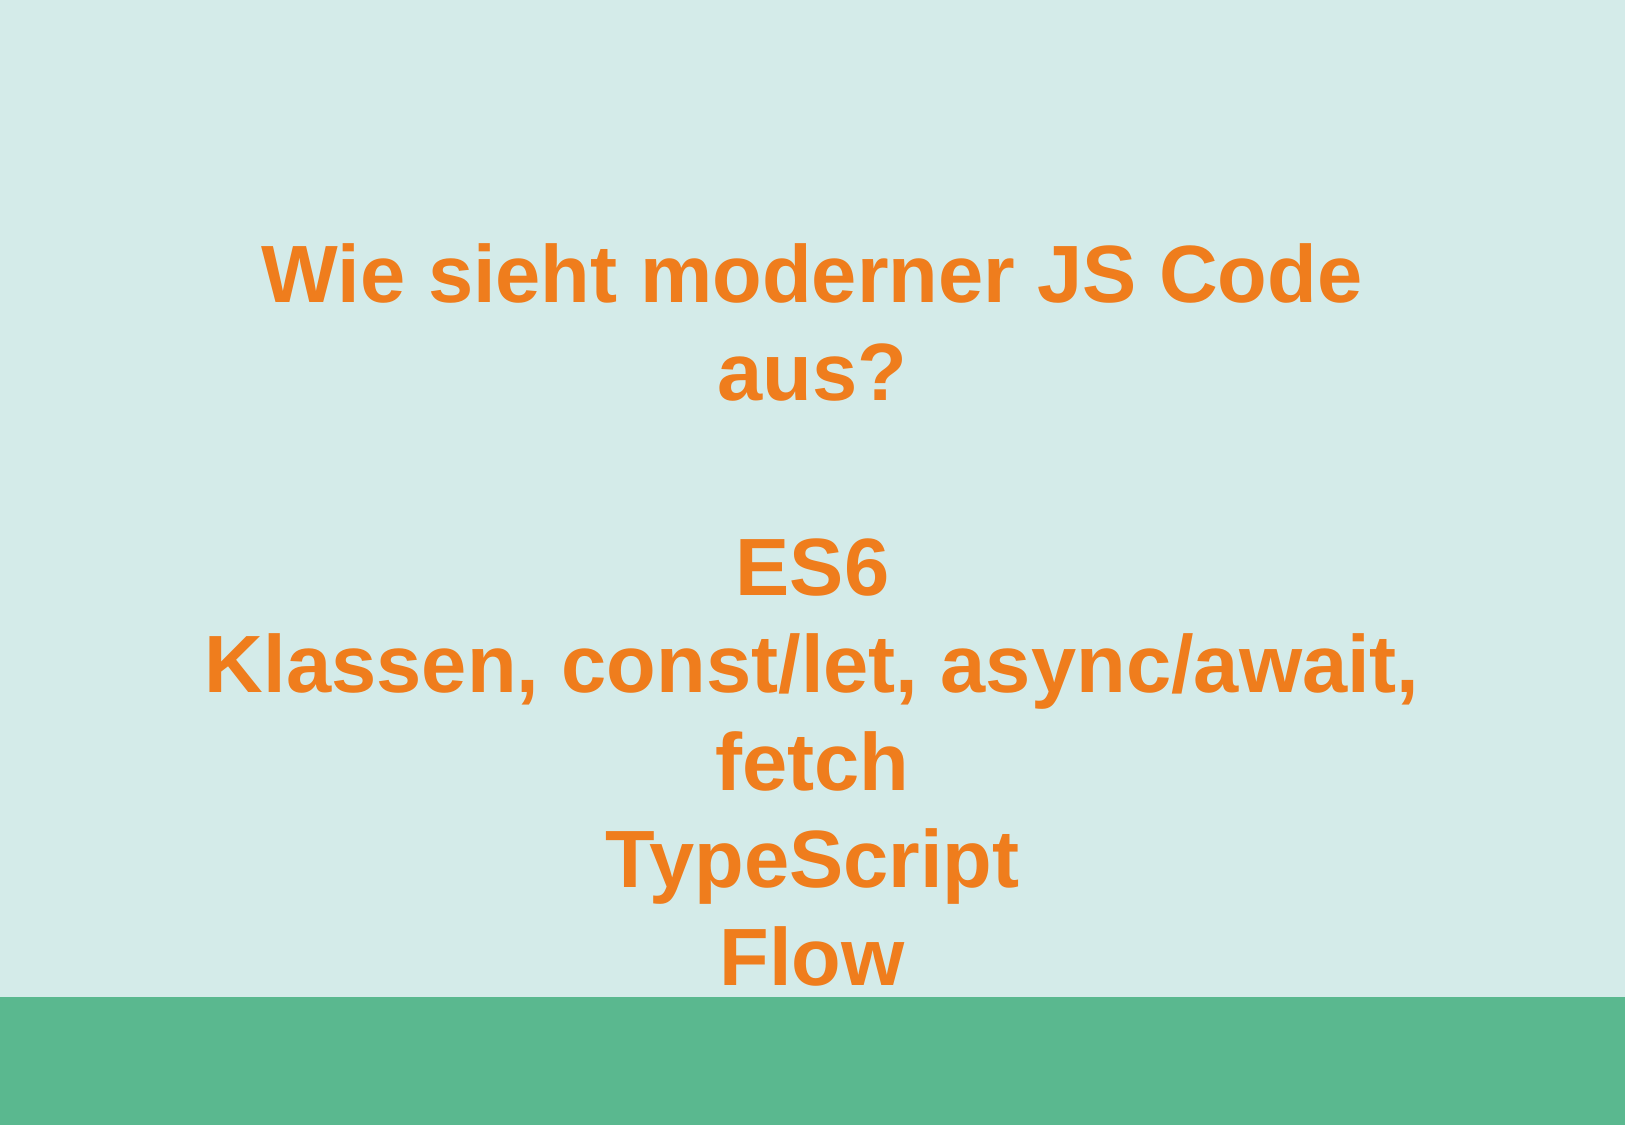

Wie sieht moderner JS Code aus?

ES6
Klassen, const/let, async/await, fetch
TypeScript
Flow
#